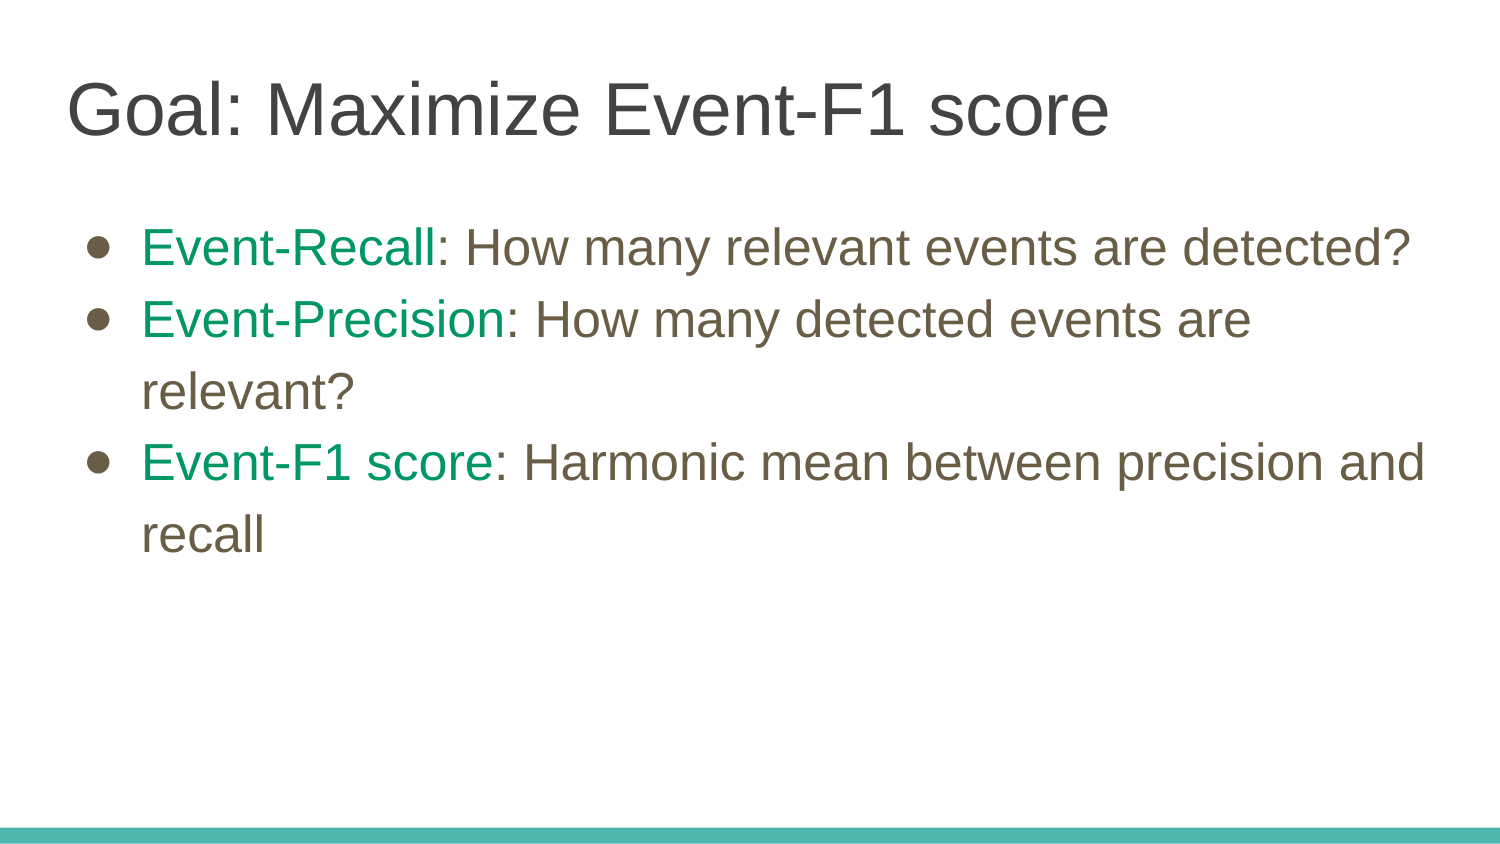

# Goal: Maximize Event-F1 score
Event-Recall: How many relevant events are detected?
Event-Precision: How many detected events are relevant?
Event-F1 score: Harmonic mean between precision and recall